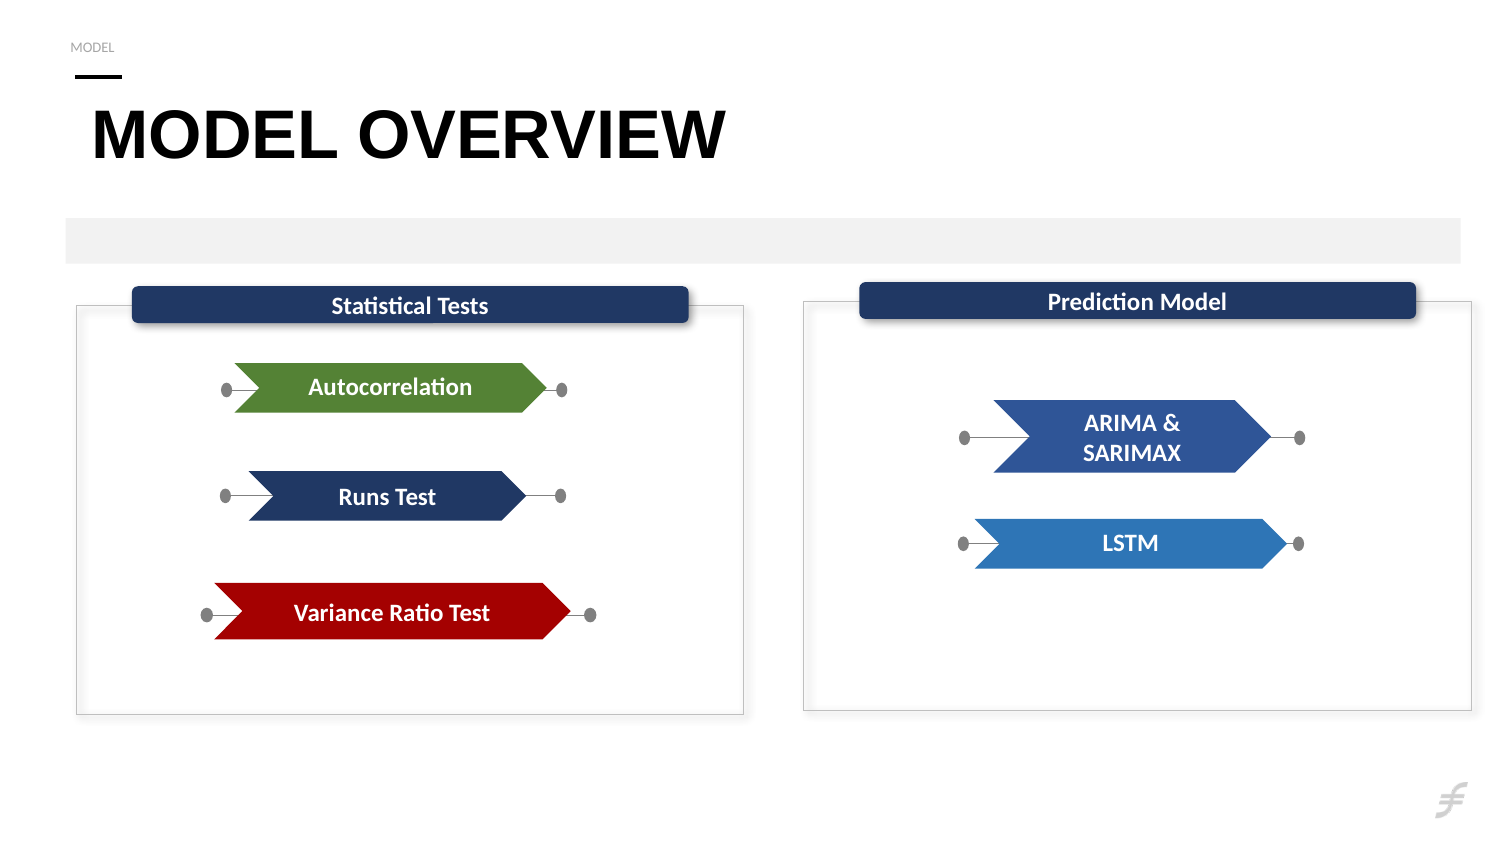

MODEL
MODEL OVERVIEW

Prediction Model

Statistical Tests

Autocorrelation

ARIMA & SARIMAX

Runs Test

LSTM

Variance Ratio Test